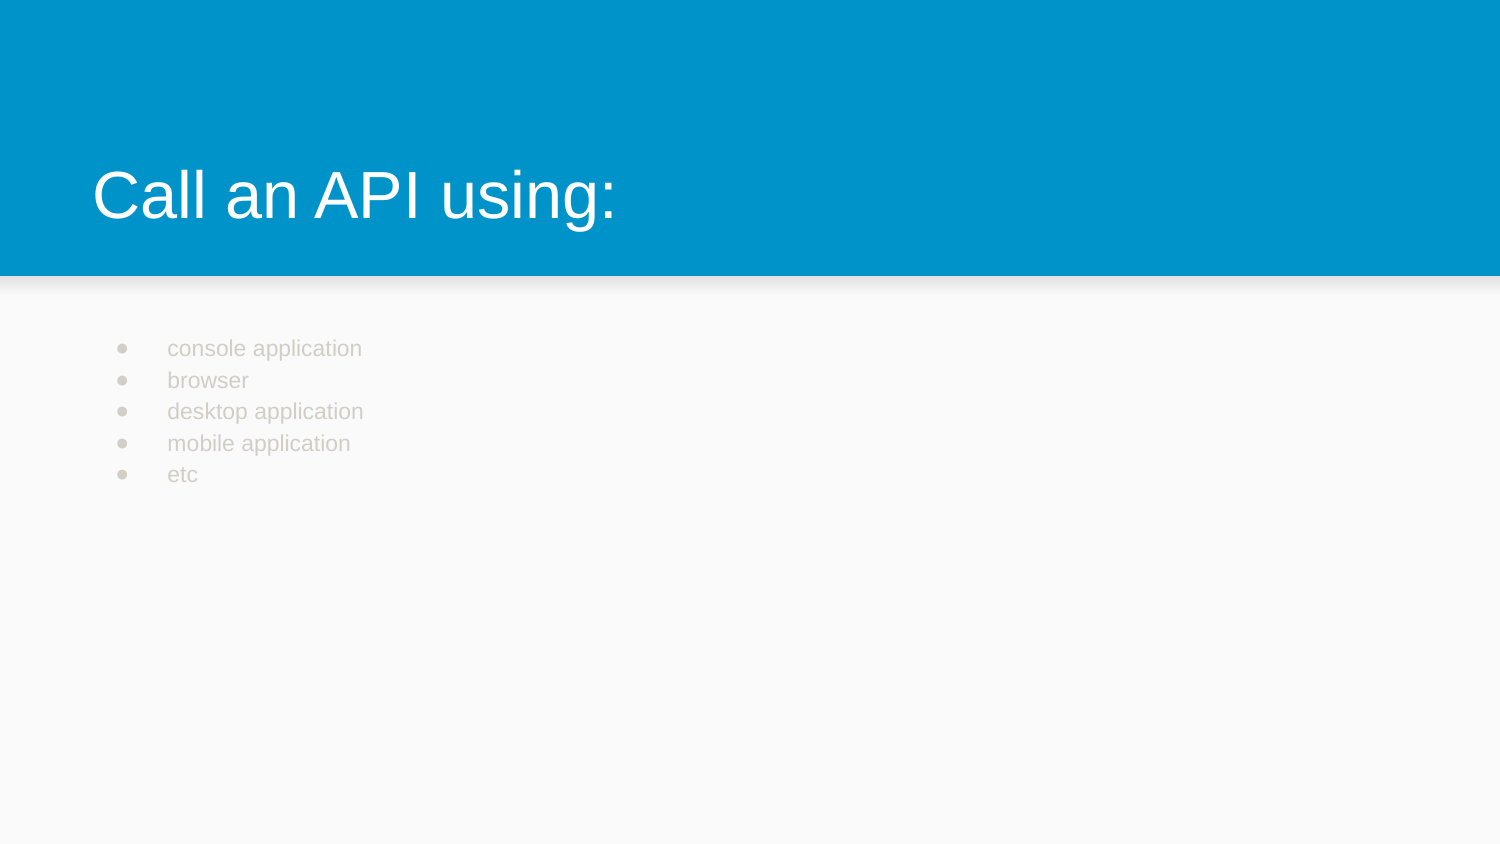

# Call an API using:
console application
browser
desktop application
mobile application
etc